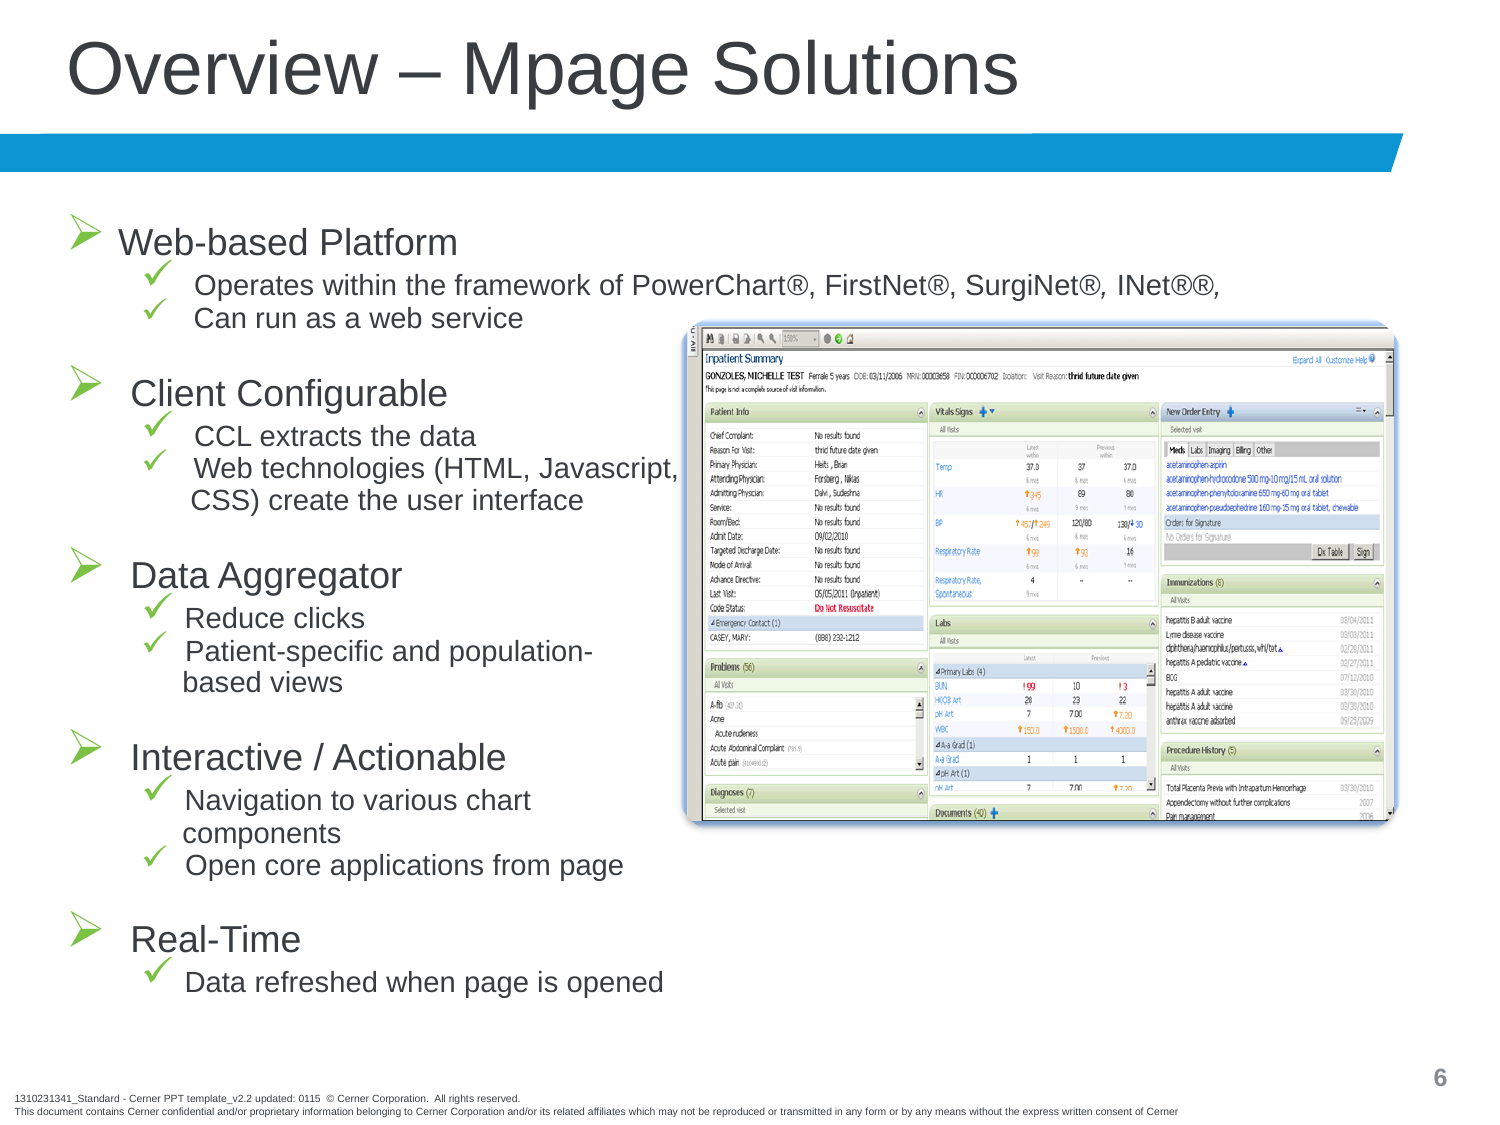

# Overview – Mpage Solutions
 Web-based Platform
  Operates within the framework of PowerChart®, FirstNet®, SurgiNet®, INet®®,
   Can run as a web service

  Client Configurable
  CCL extracts the data
   Web technologies (HTML, Javascript,
      CSS) create the user interface

  Data Aggregator
 Reduce clicks
  Patient-specific and population-
     based views

  Interactive / Actionable
 Navigation to various chart
     components
  Open core applications from page

  Real-Time
 Data refreshed when page is opened